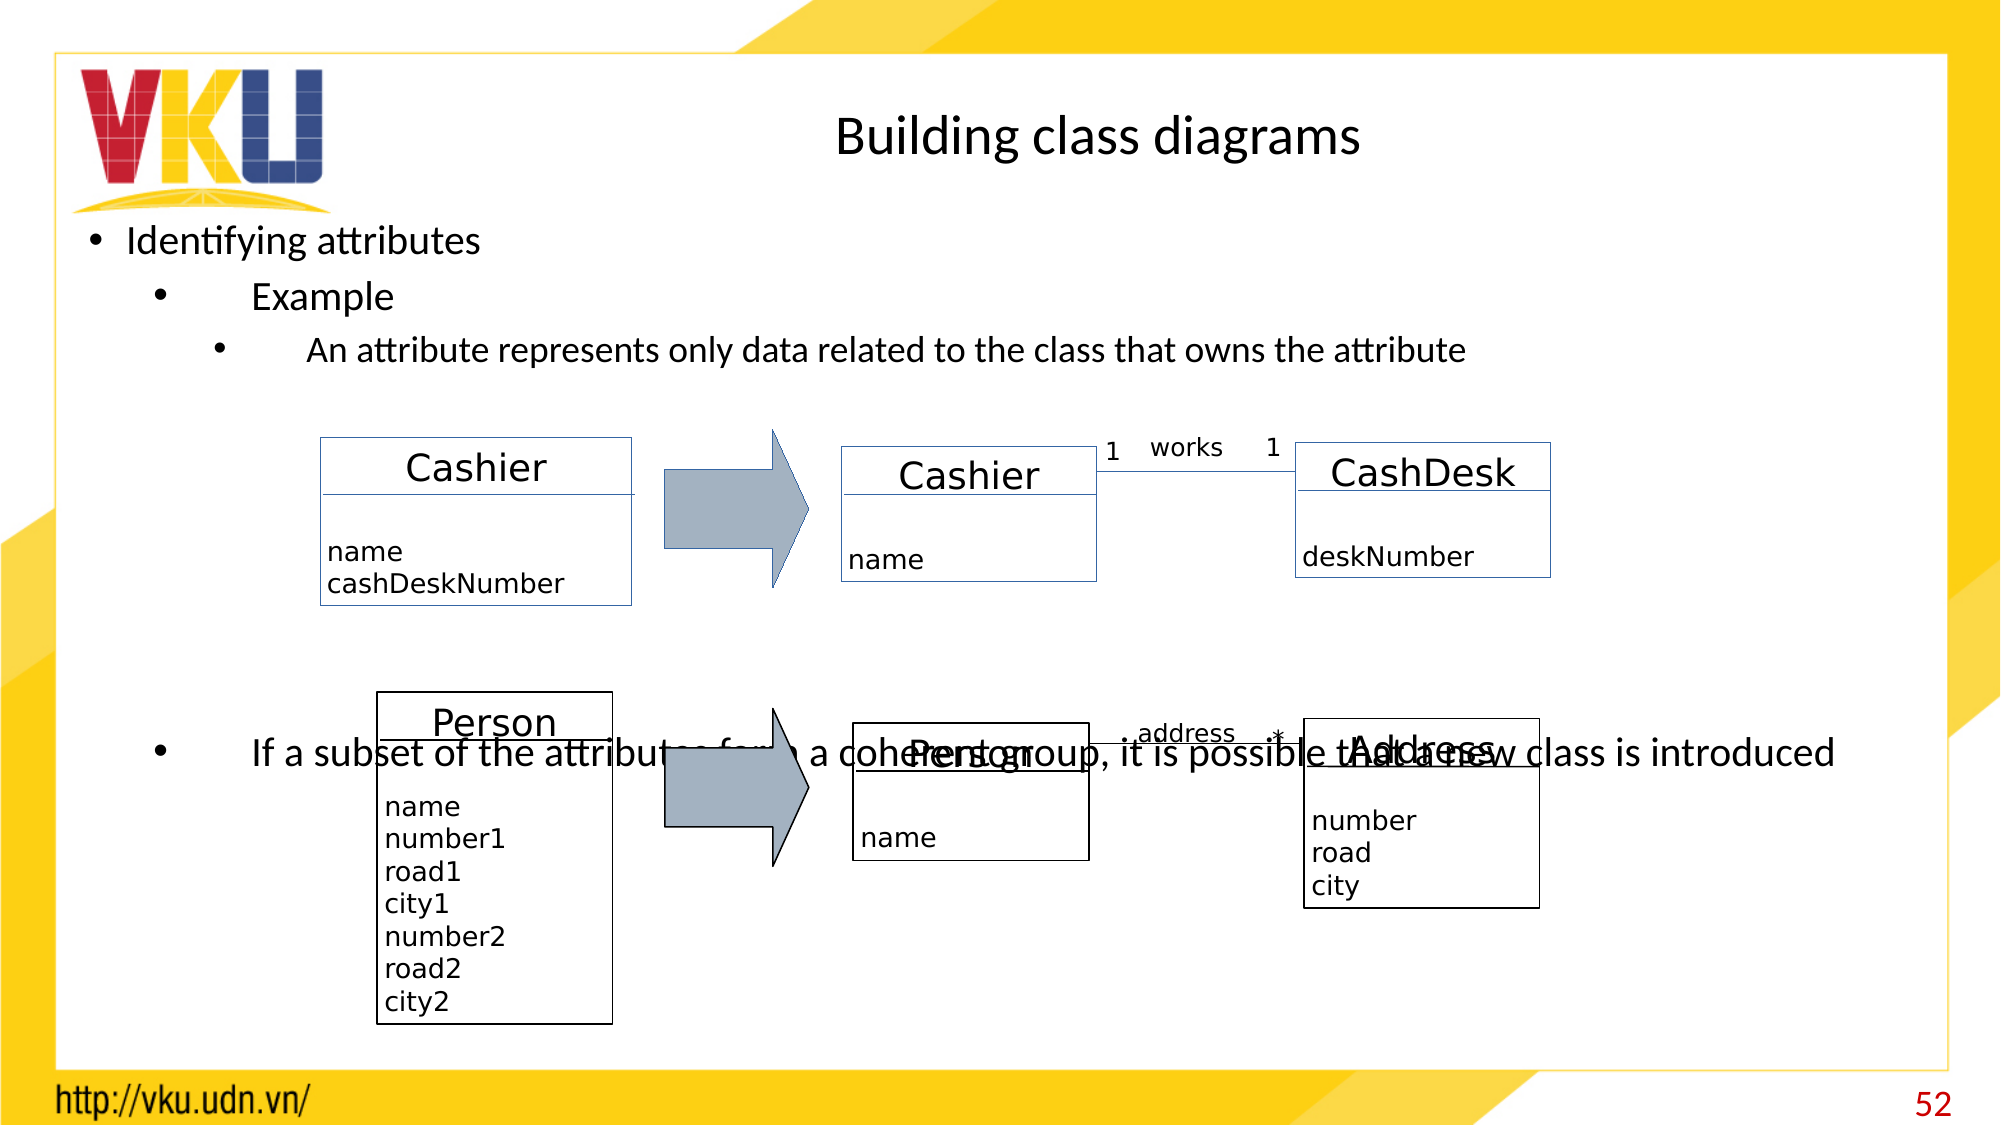

# Building class diagrams
Identifying attributes
Example
An attribute represents only data related to the class that owns the attribute

If a subset of the attributes form a coherent group, it is possible that a new class is introduced
works
1
1

Cashier

name
cashDeskNumber
CashDesk

deskNumber
Cashier

name

Person

name
number1
road1
city1
number2
road2
city2

address
*
Address

number
road
city
Person

name

52